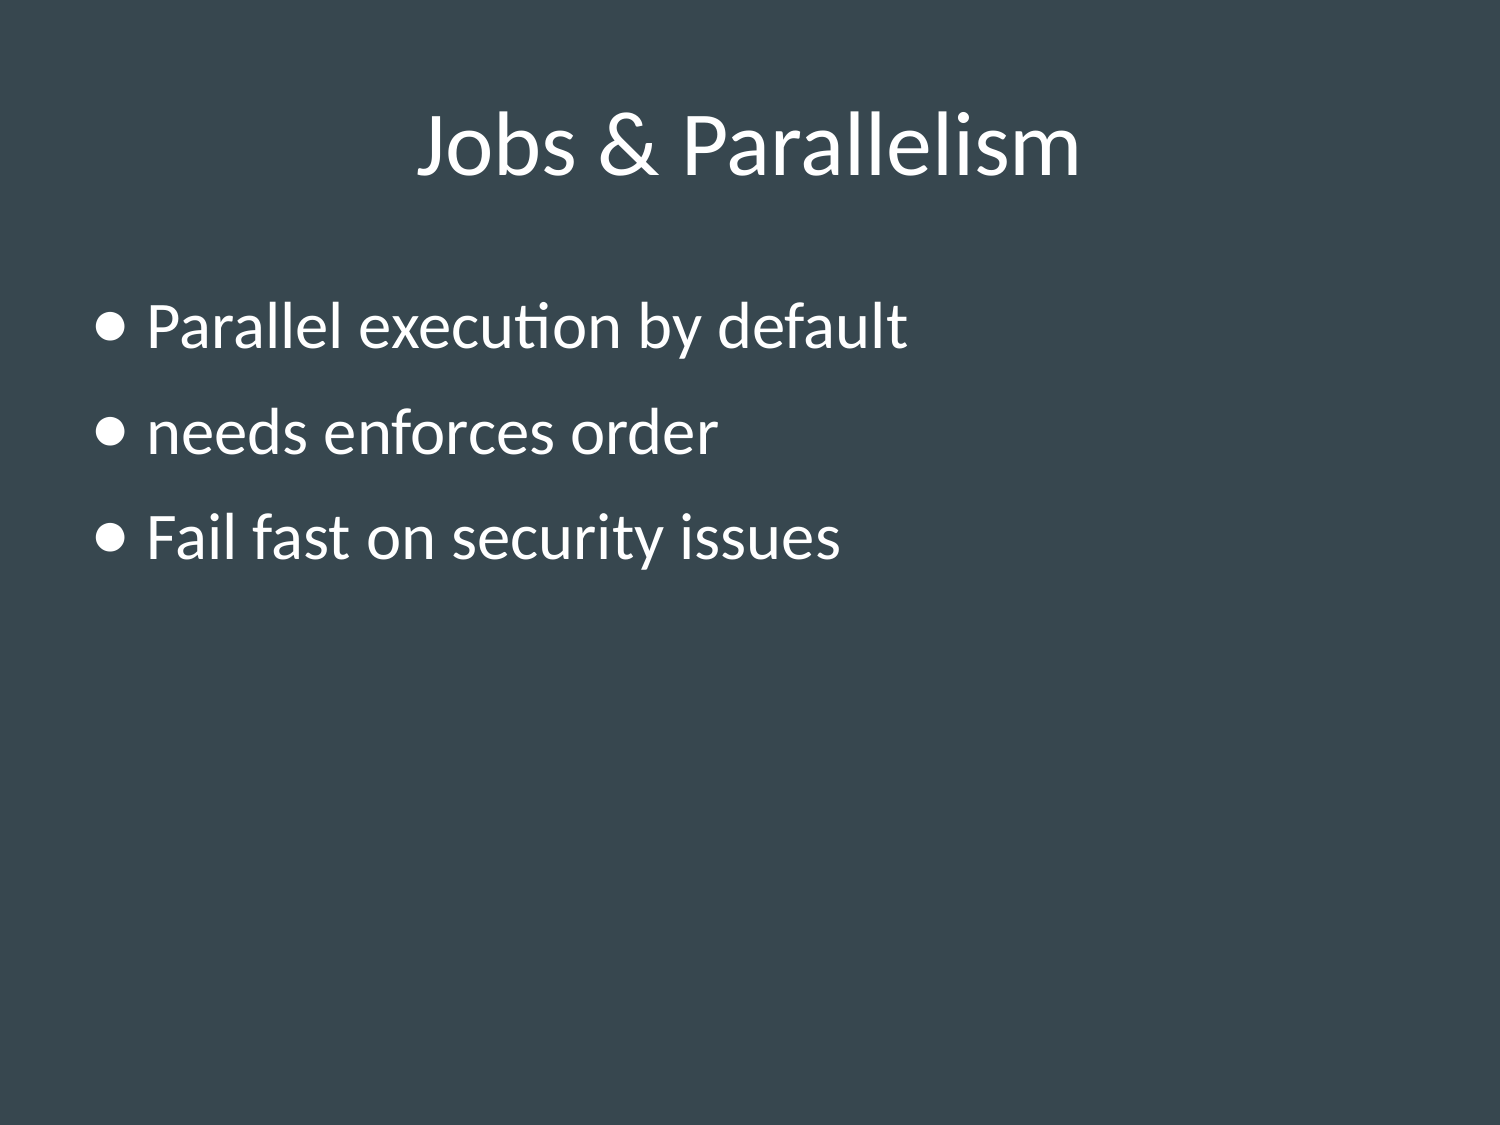

# Jobs & Parallelism
Parallel execution by default
needs enforces order
Fail fast on security issues